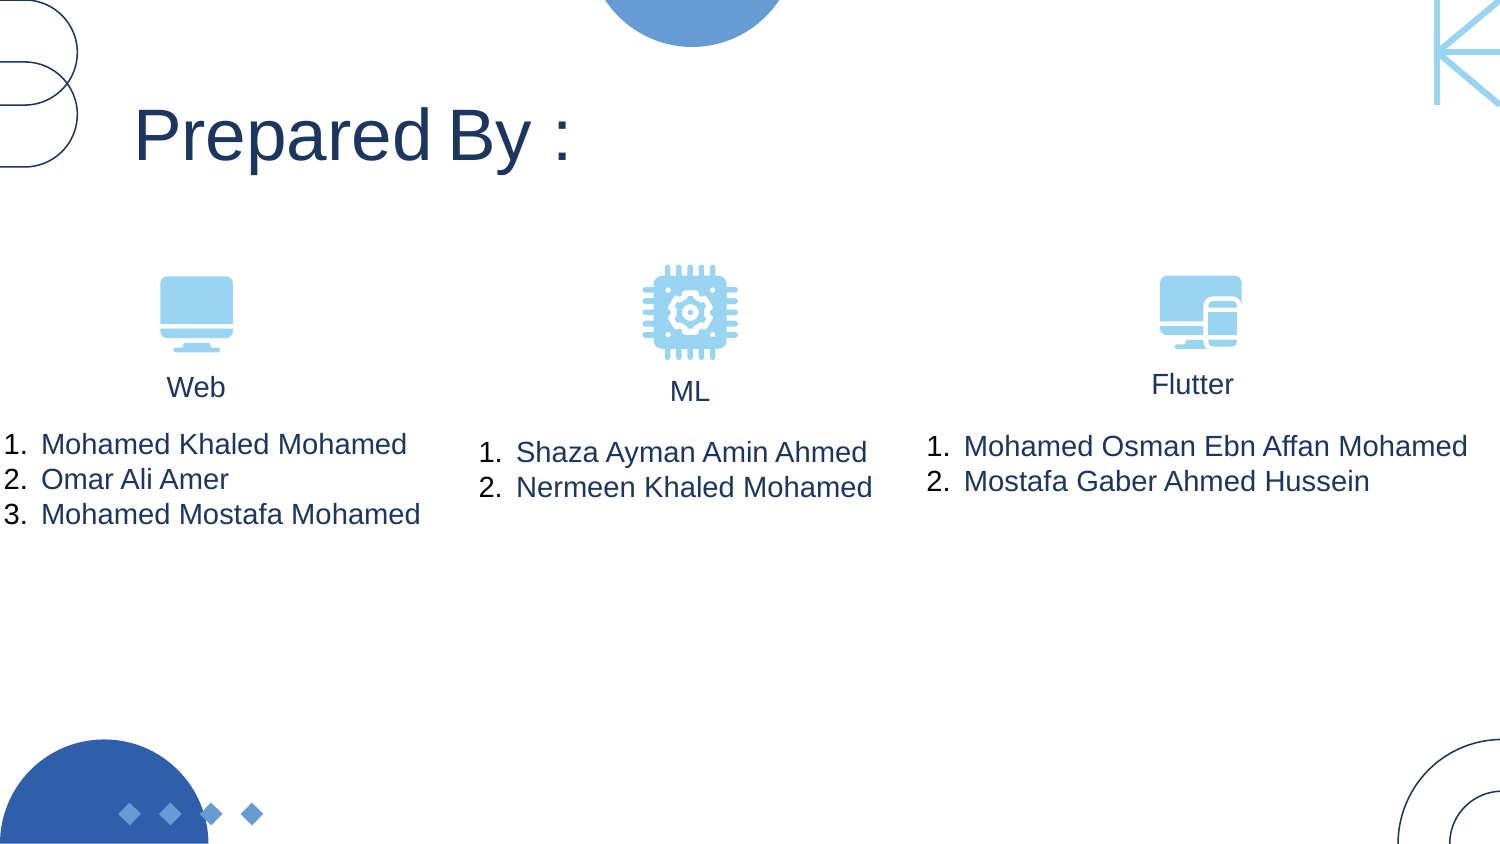

# Prepared By :

Flutter
Web
ML
Mohamed Khaled Mohamed
Omar Ali Amer
Mohamed Mostafa Mohamed
Mohamed Osman Ebn Affan Mohamed
Mostafa Gaber Ahmed Hussein
Shaza Ayman Amin Ahmed
Nermeen Khaled Mohamed